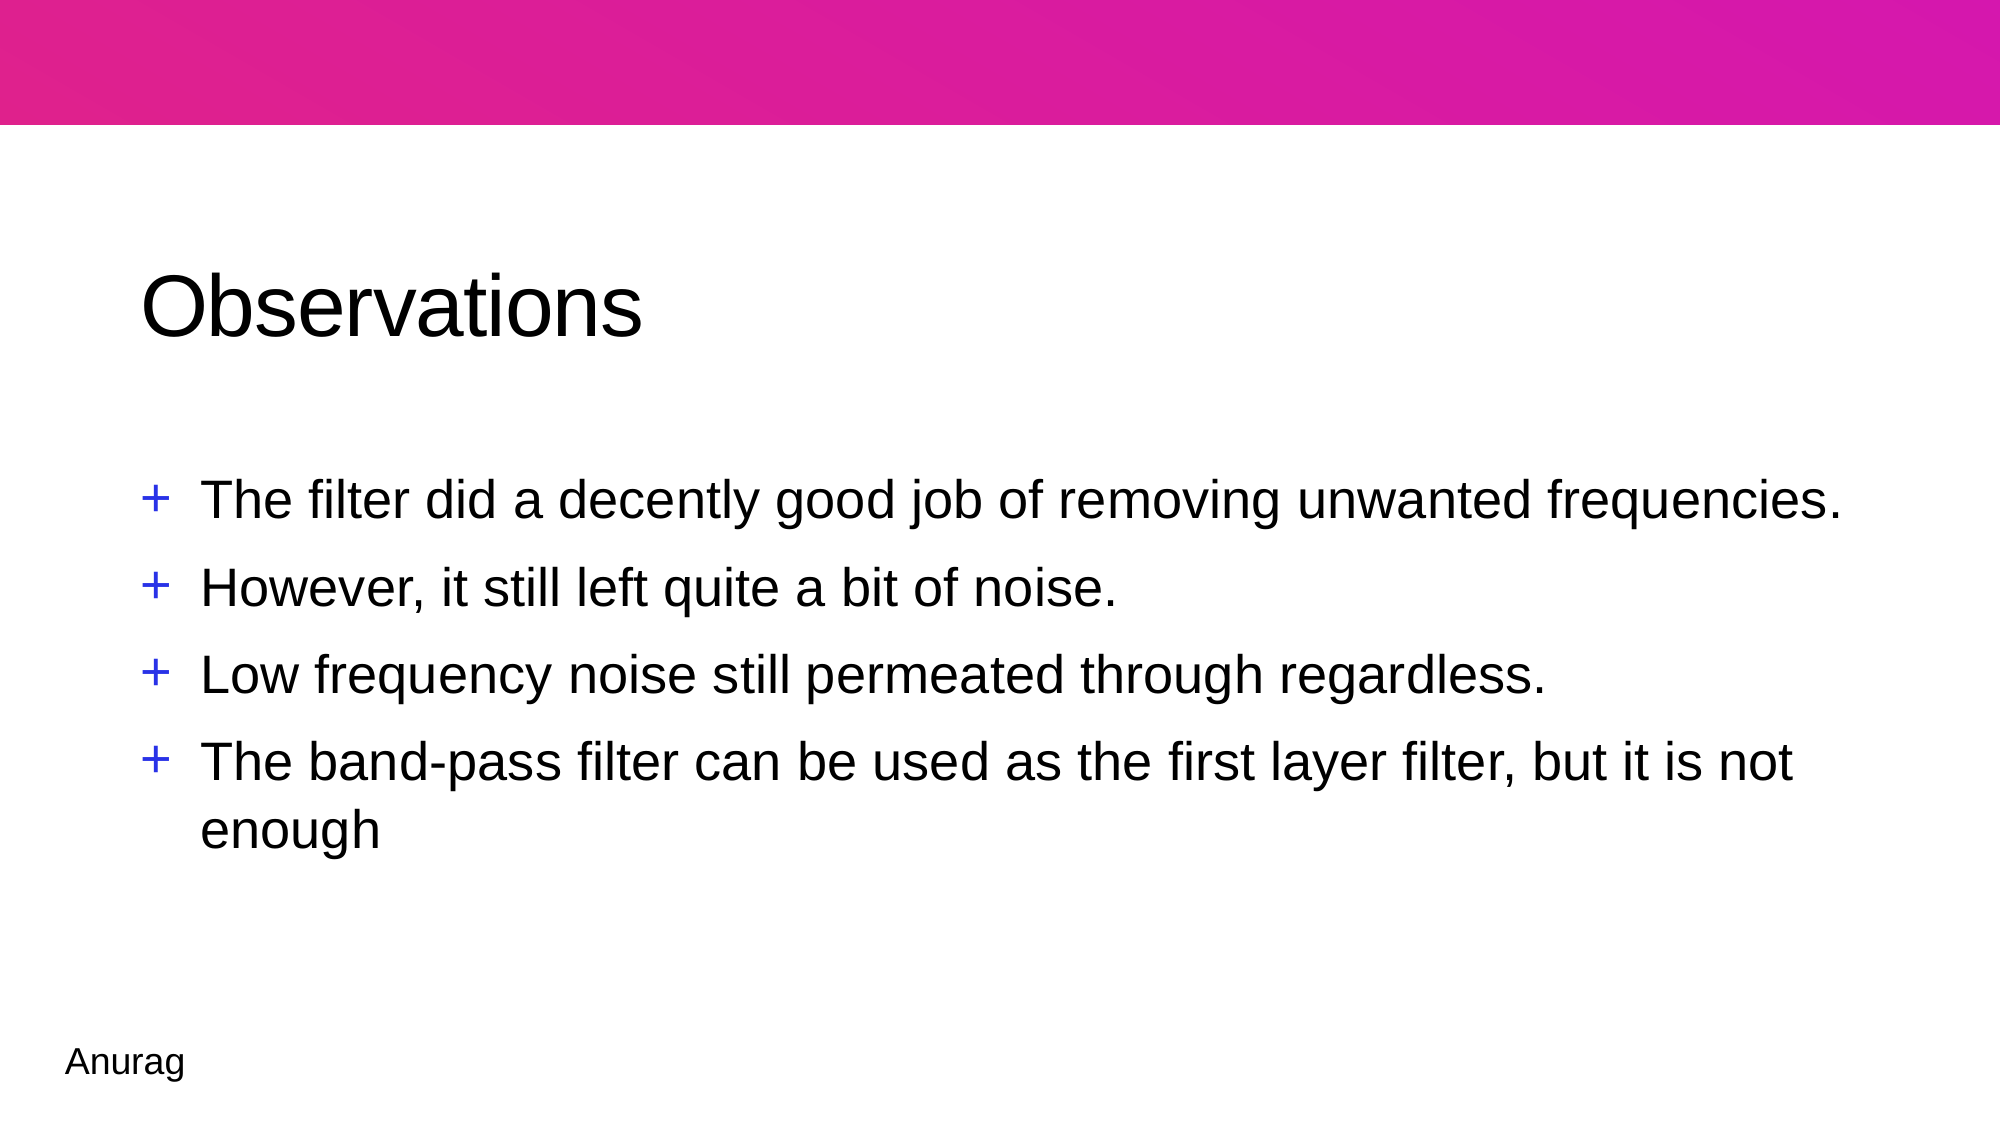

# Observations
The filter did a decently good job of removing unwanted frequencies.
However, it still left quite a bit of noise.
Low frequency noise still permeated through regardless.
The band-pass filter can be used as the first layer filter, but it is not enough
Anurag